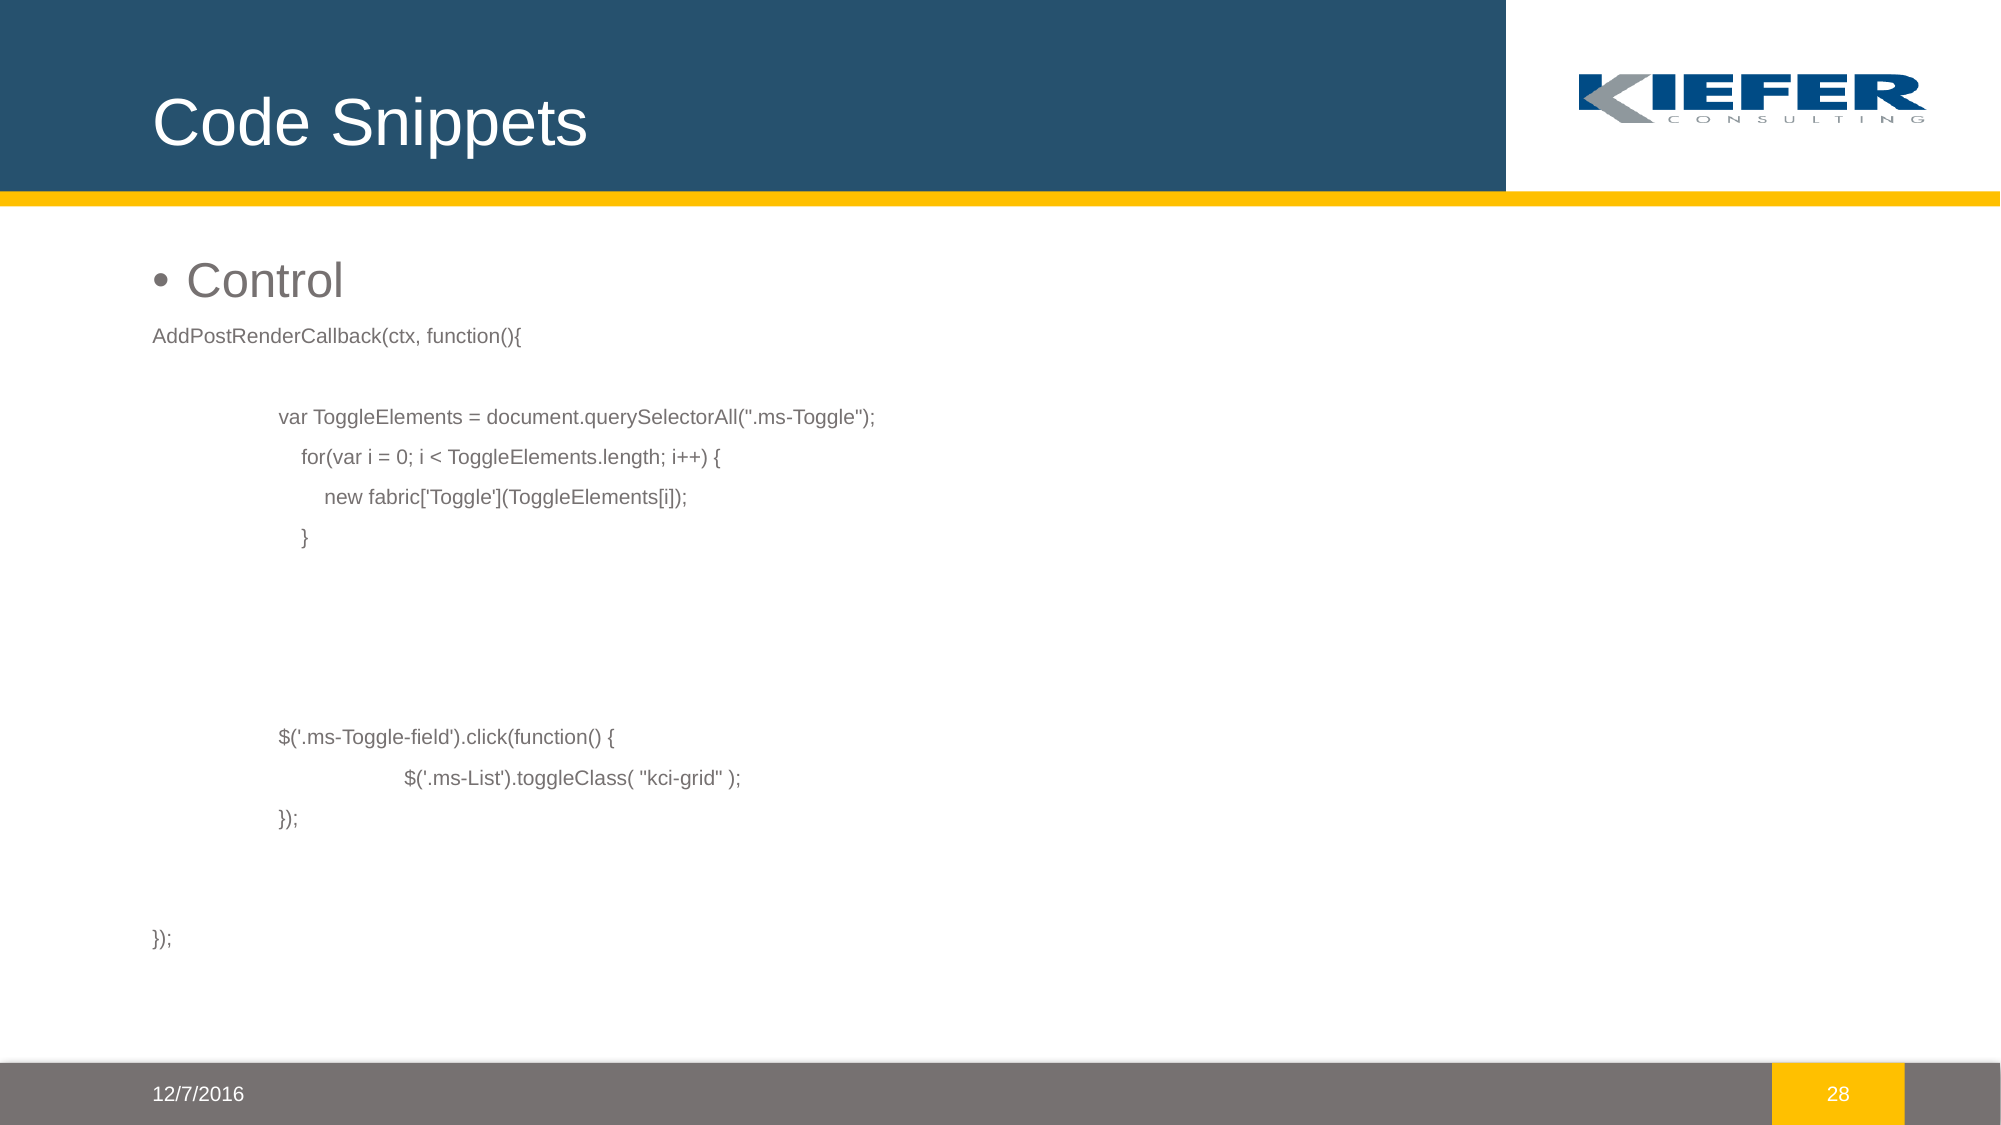

# Code Snippets
Control
AddPostRenderCallback(ctx, function(){

	var ToggleElements = document.querySelectorAll(".ms-Toggle");
	    for(var i = 0; i < ToggleElements.length; i++) {
	        new fabric['Toggle'](ToggleElements[i]);
	    }

	$('.ms-Toggle-field').click(function() {
	  	$('.ms-List').toggleClass( "kci-grid" );
	});

});

12/7/2016
28